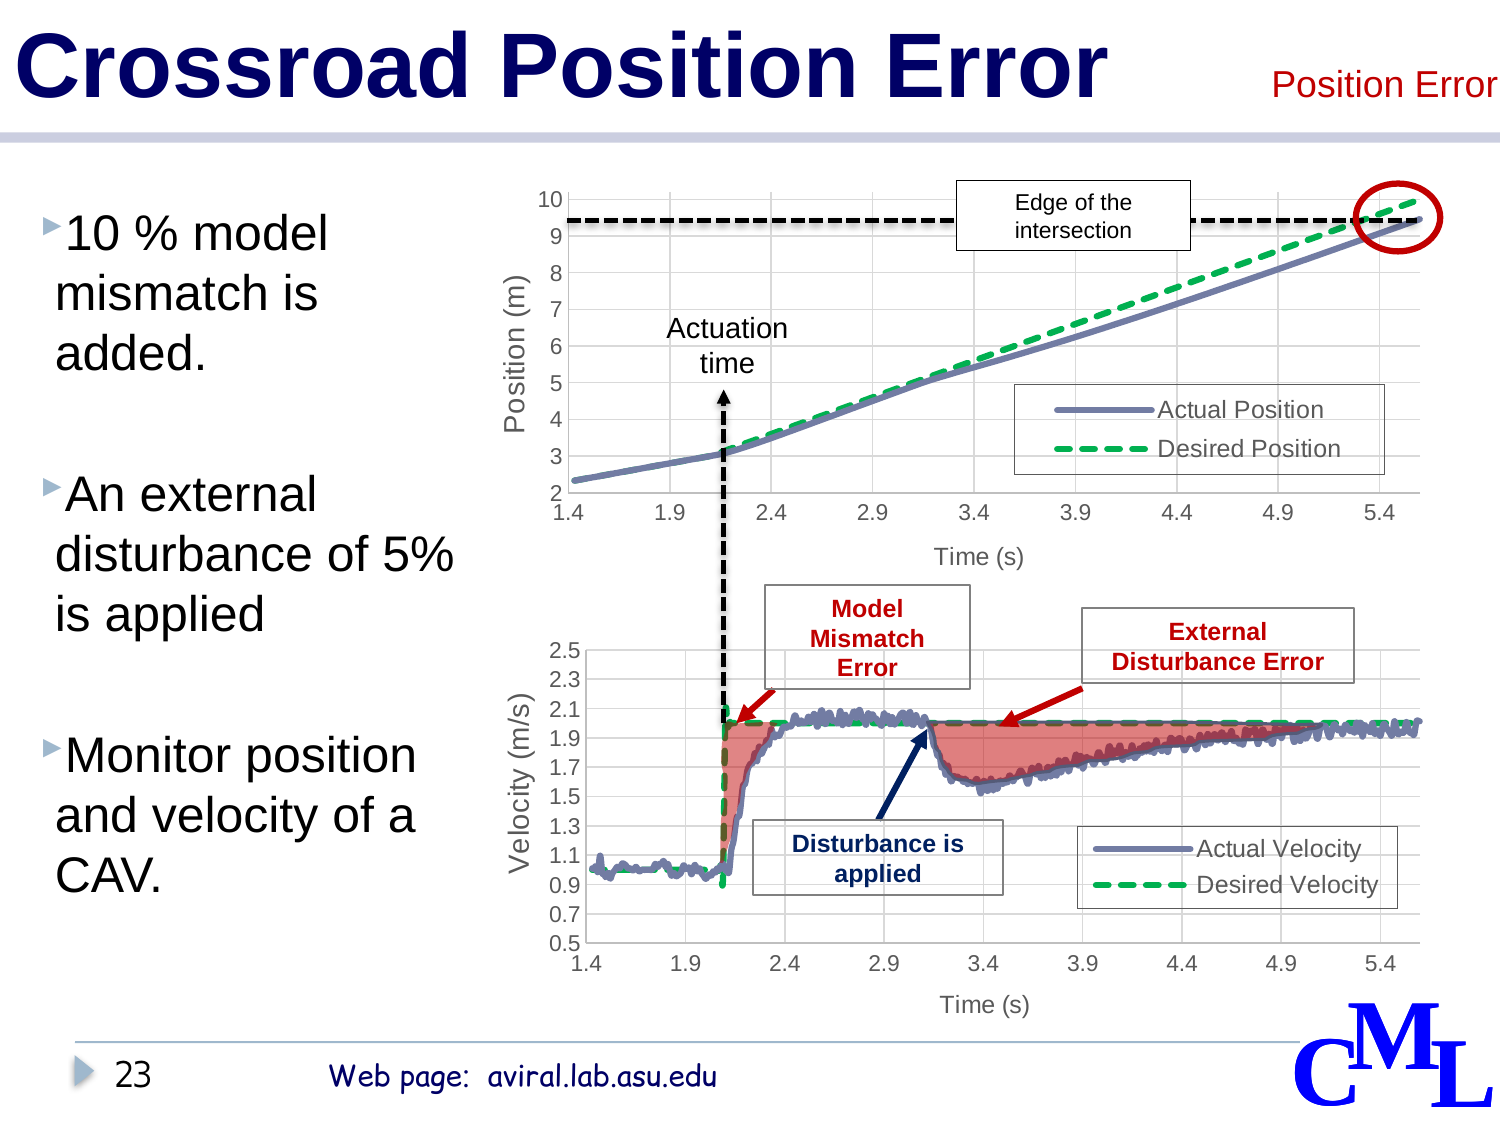

# Crossroad Position Error
Position Error

Edge of the intersection

### Chart

| Category | Actual Position | Desired Position |
|---|---|---|
10 % model mismatch is added.

An external disturbance of 5% is applied

Monitor position and velocity of a CAV.

Actuation time
Model Mismatch Error

External Disturbance Error

### Chart

| Category | Actual Velocity | Desired Velocity |
|---|---|---|
Disturbance is applied
23